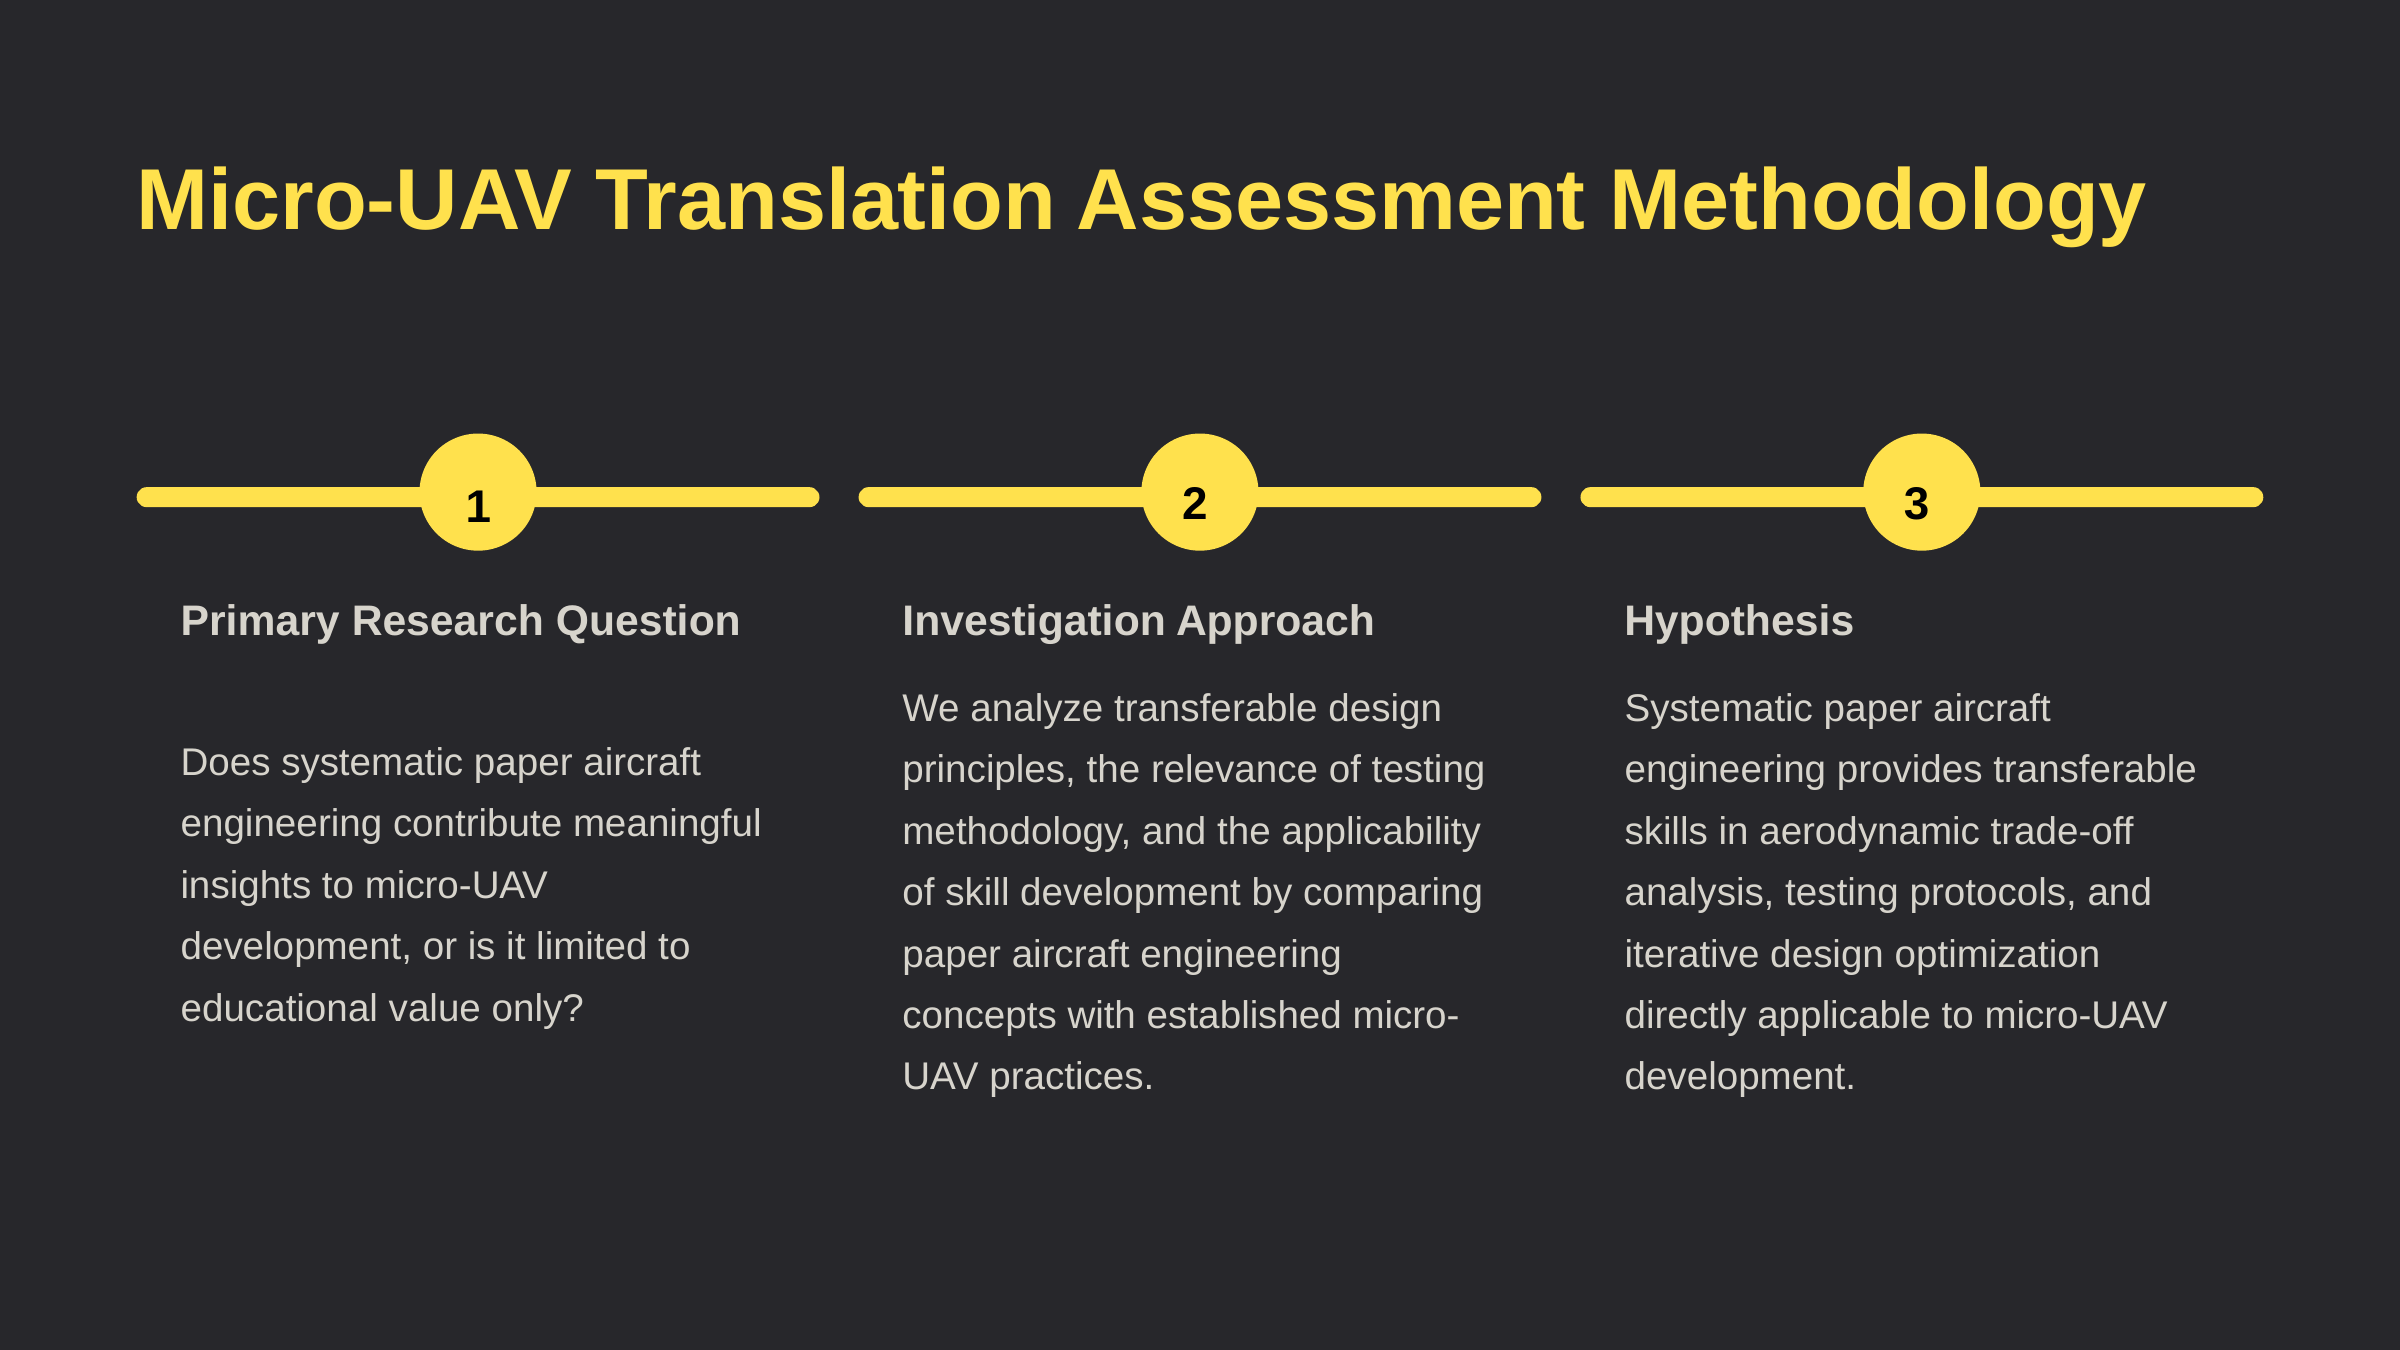

Micro-UAV Translation Assessment Methodology

2
3
1

Primary Research Question
Investigation Approach
Hypothesis
We analyze transferable design principles, the relevance of testing methodology, and the applicability of skill development by comparing paper aircraft engineering concepts with established micro-UAV practices.
Systematic paper aircraft engineering provides transferable skills in aerodynamic trade-off analysis, testing protocols, and iterative design optimization directly applicable to micro-UAV development.
Does systematic paper aircraft engineering contribute meaningful insights to micro-UAV development, or is it limited to educational value only?